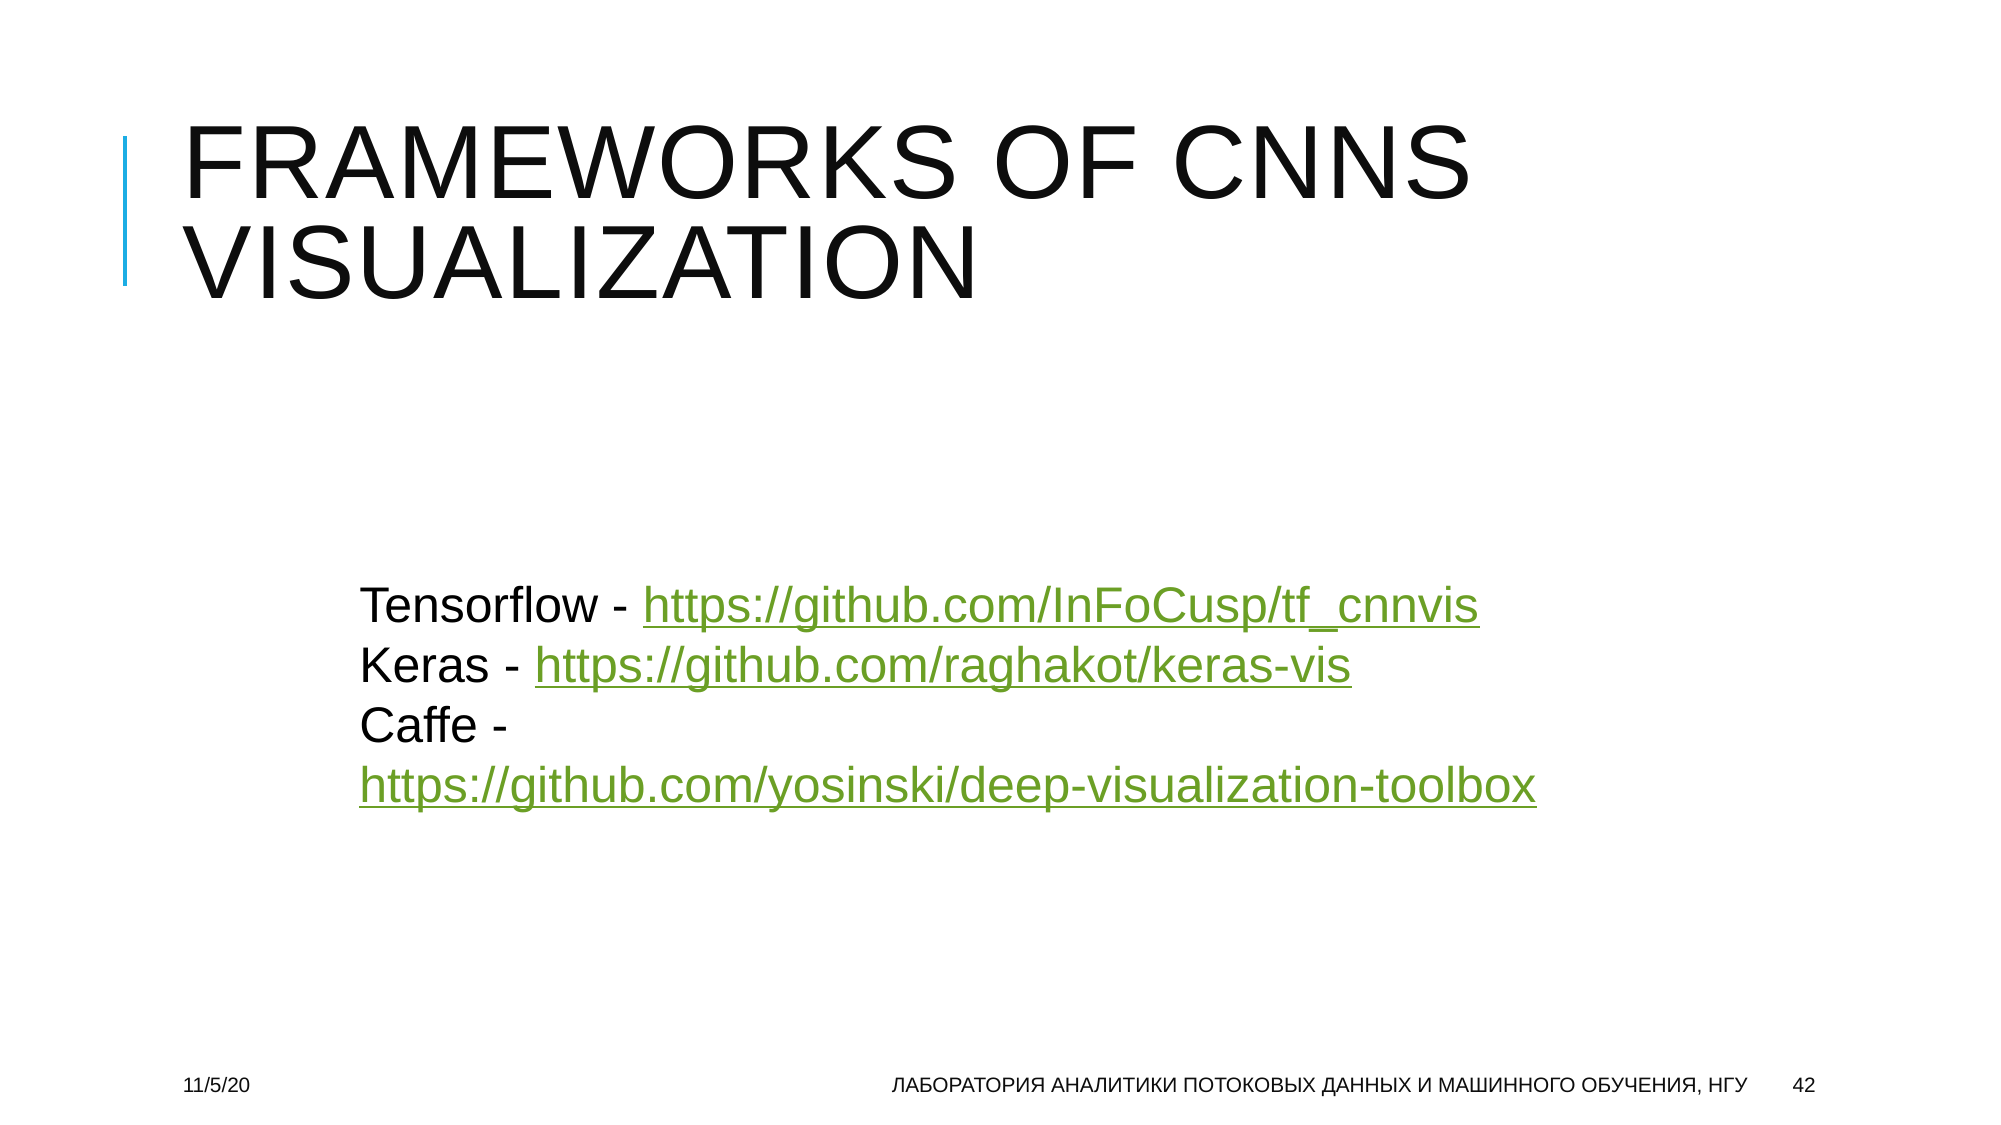

# Frameworks of Cnns visualization
Tensorflow - https://github.com/InFoCusp/tf_cnnvis
Keras - https://github.com/raghakot/keras-vis
Caffe - https://github.com/yosinski/deep-visualization-toolbox
11/5/20
Лаборатория аналитики потоковых данных и машинного обучения, НГУ
42